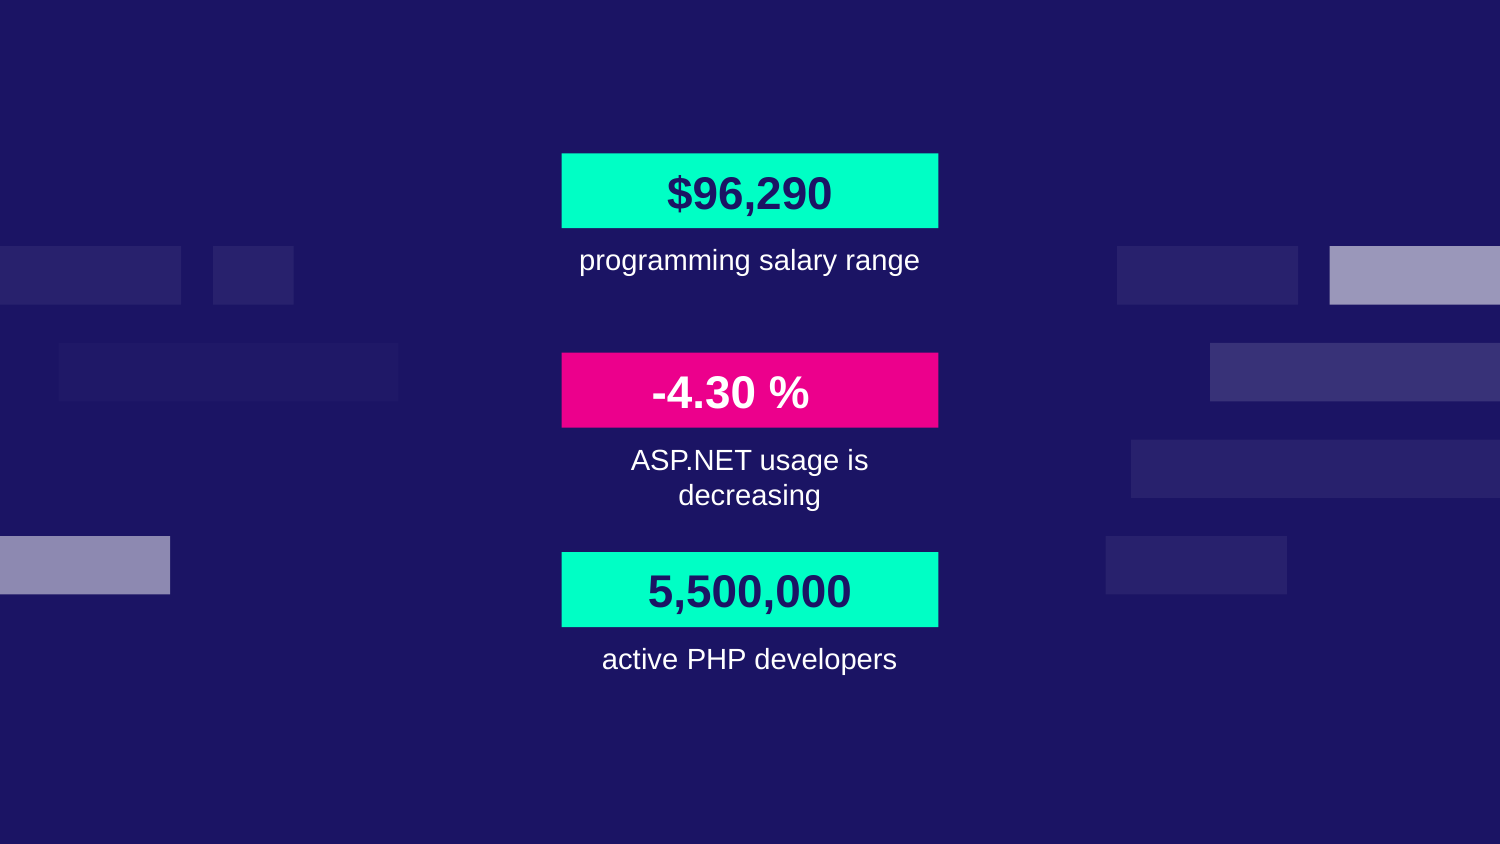

# $96,290
programming salary range
-4.30 %
ASP.NET usage is decreasing
5,500,000
active PHP developers